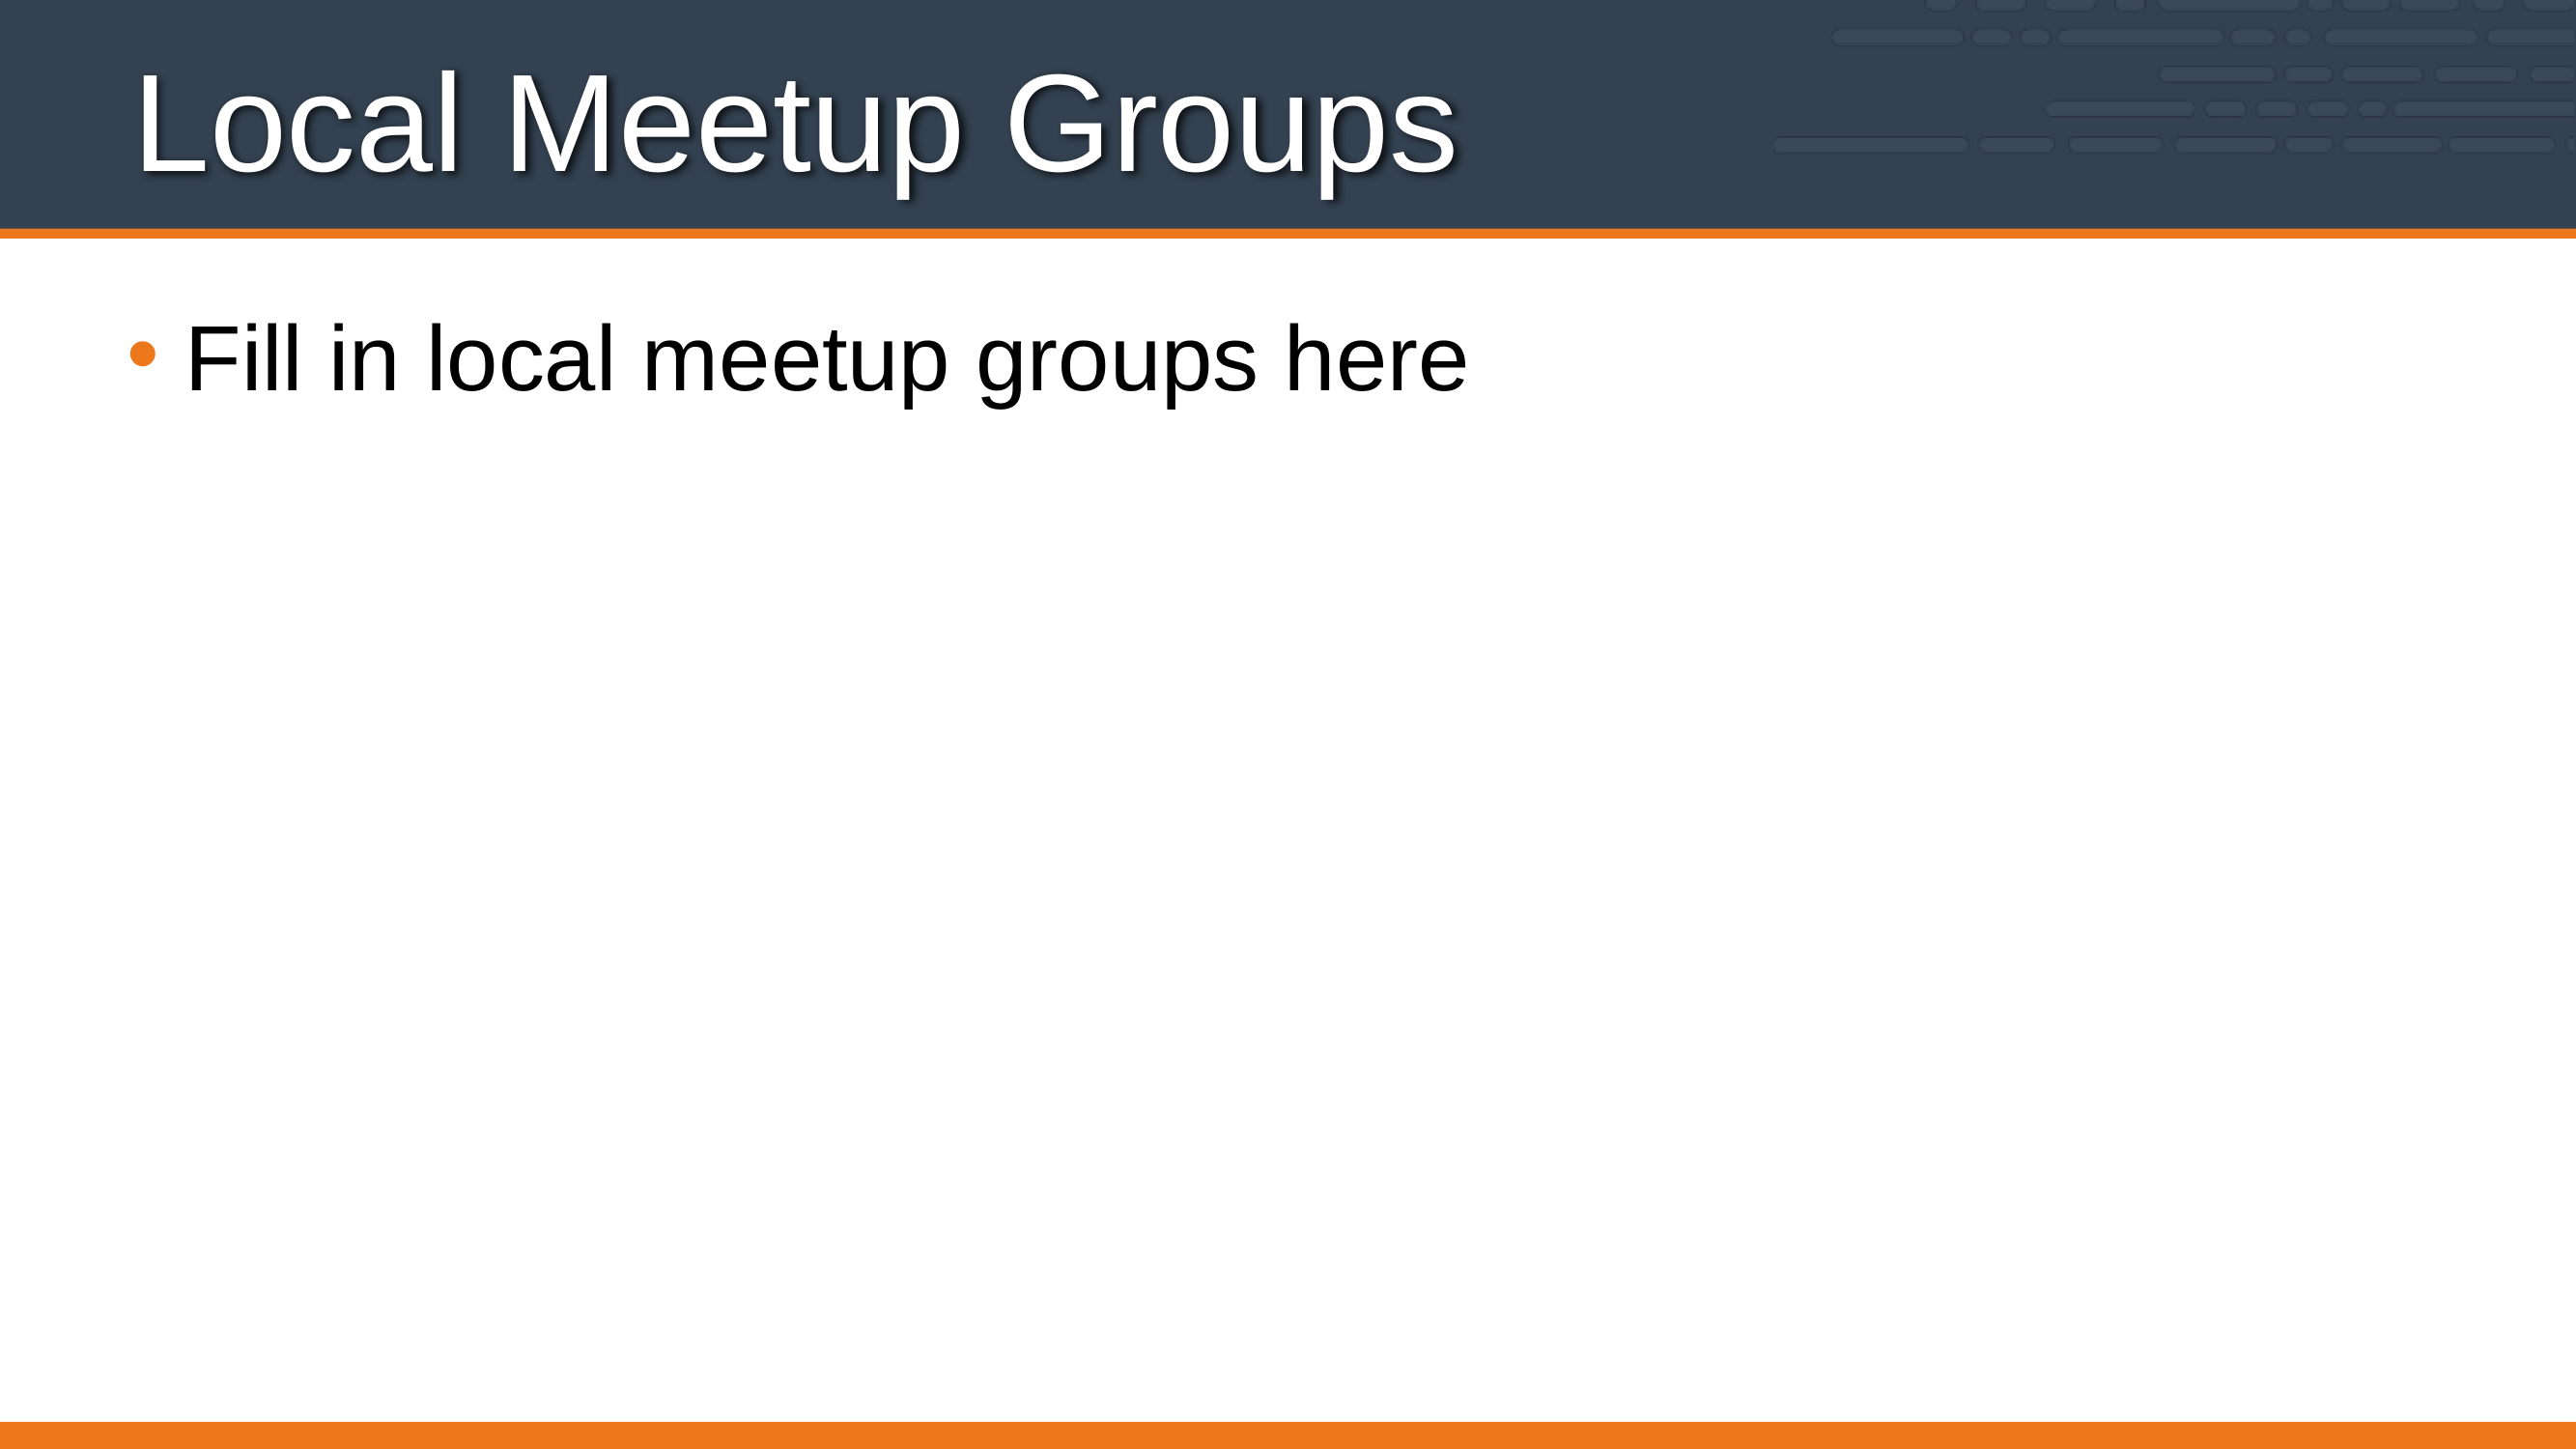

# Local Meetup Groups
Fill in local meetup groups here